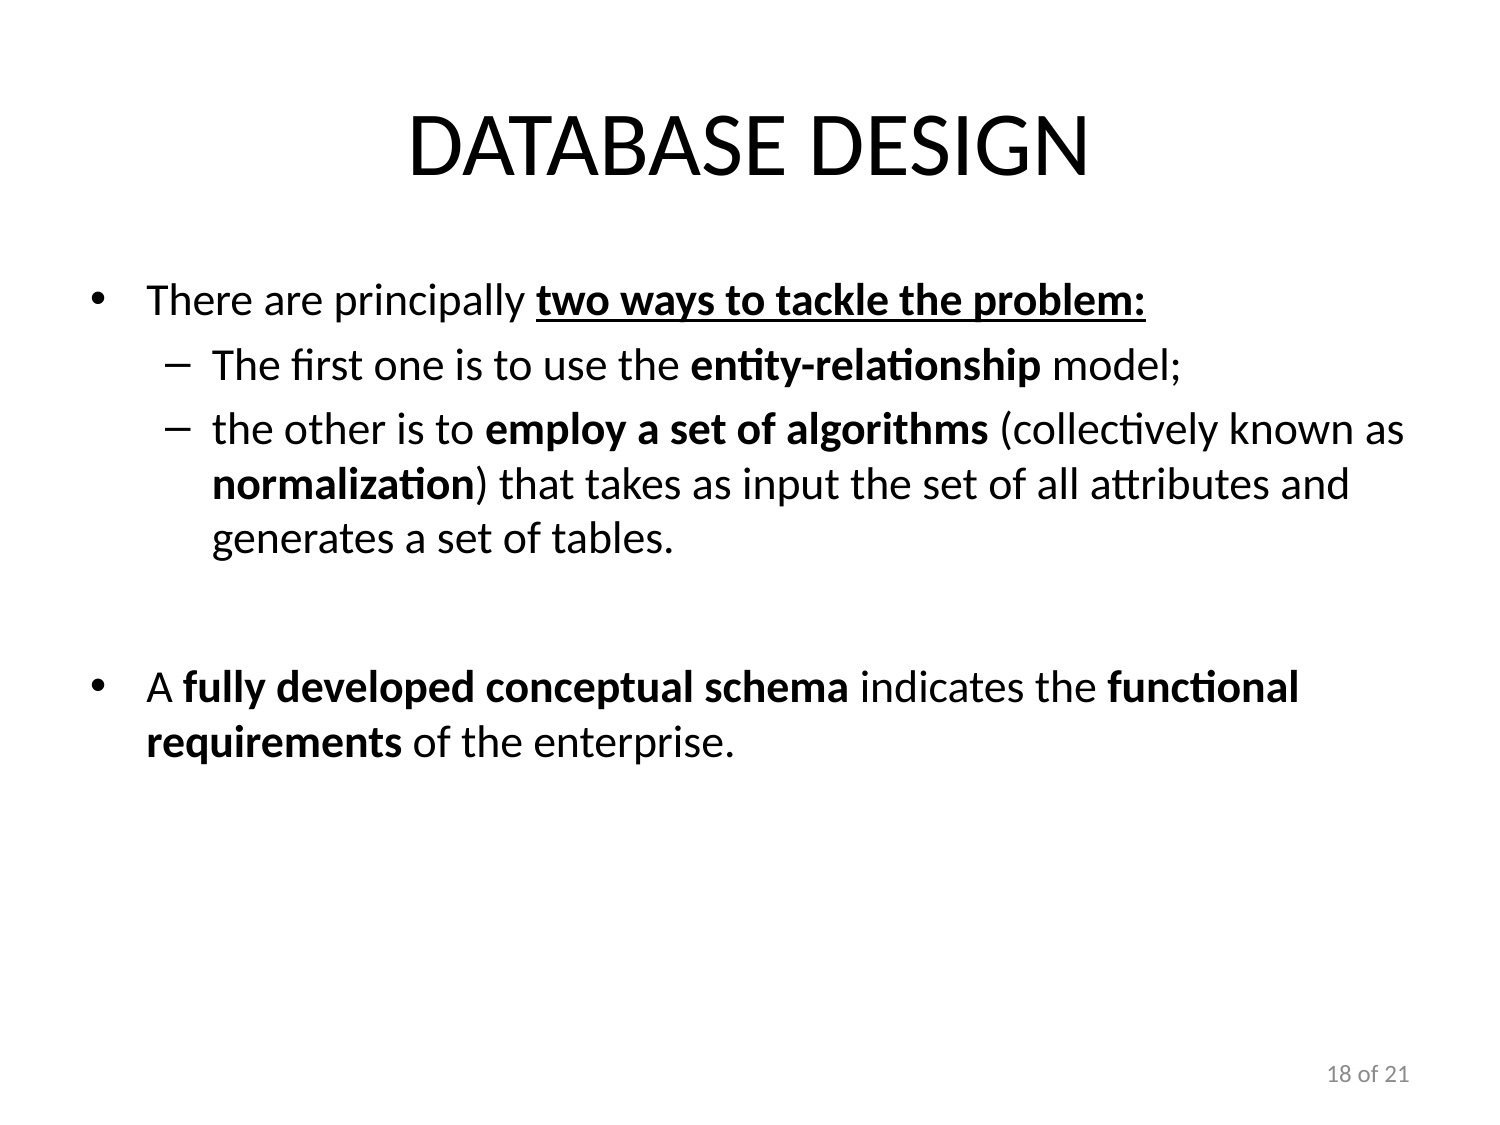

# Database Design
There are principally two ways to tackle the problem:
The first one is to use the entity-relationship model;
the other is to employ a set of algorithms (collectively known as normalization) that takes as input the set of all attributes and generates a set of tables.

A fully developed conceptual schema indicates the functional requirements of the enterprise.

18 of 21